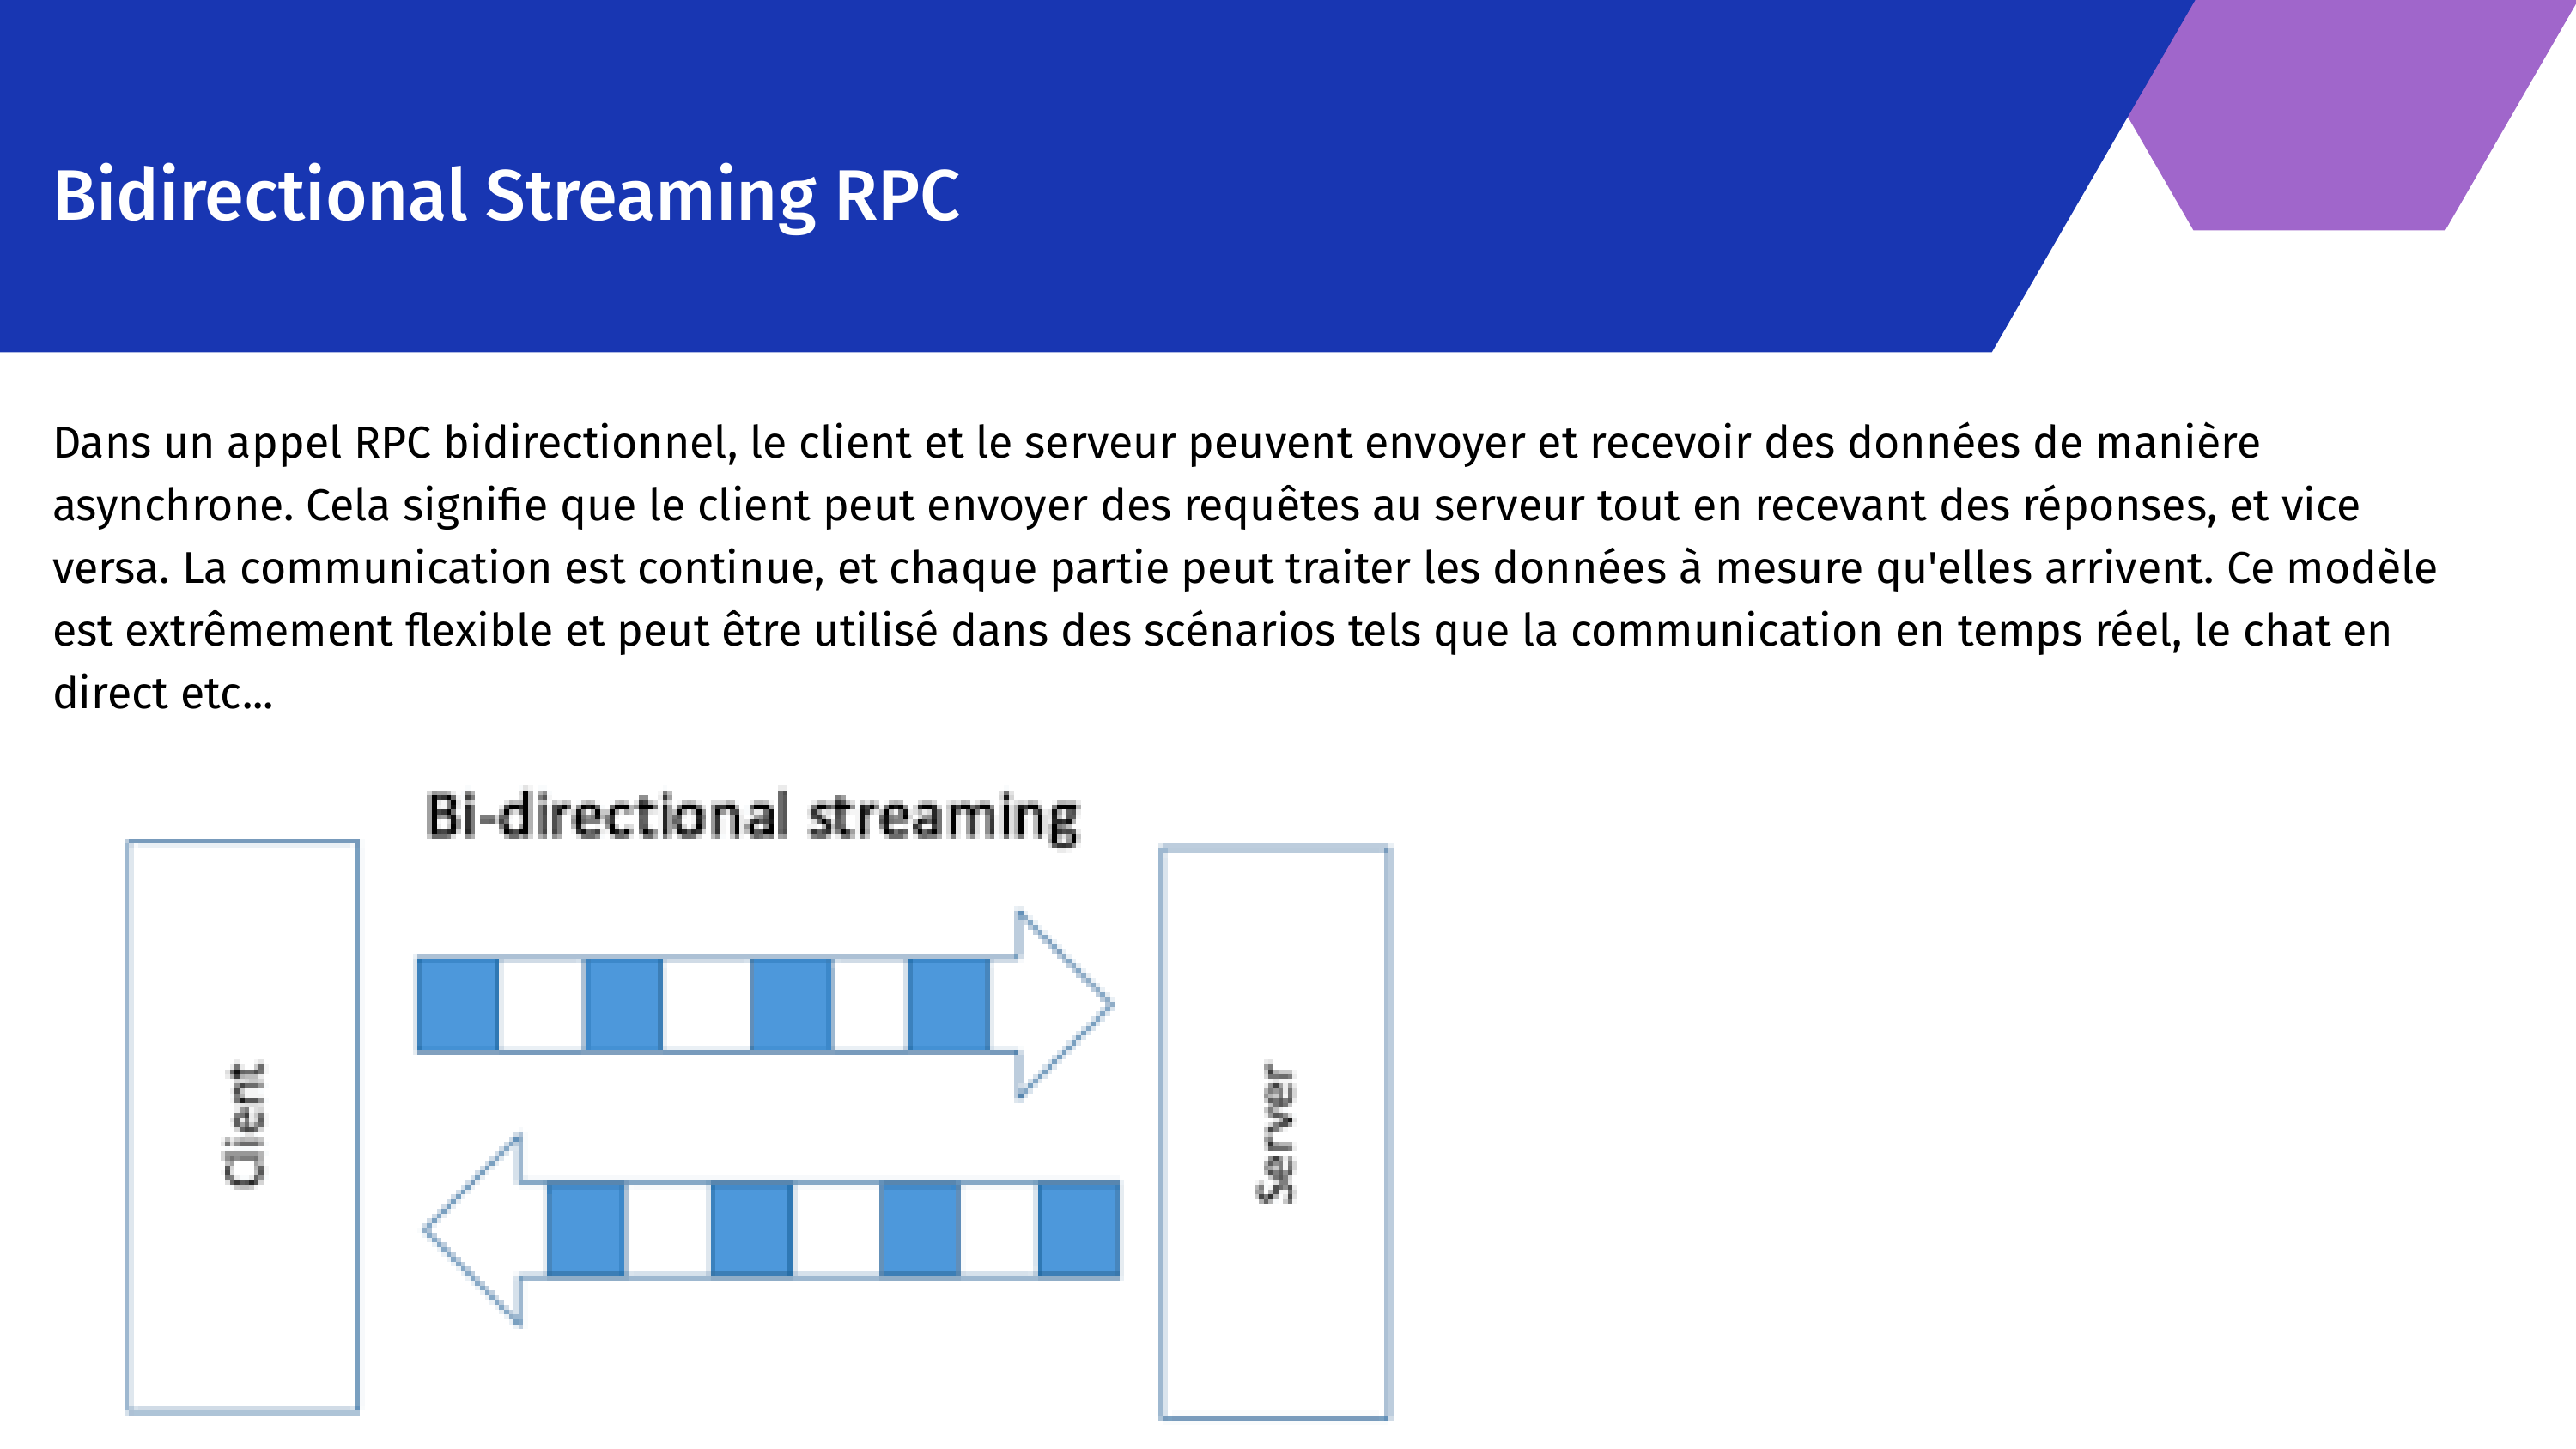

Bidirectional Streaming RPC
Dans un appel RPC bidirectionnel, le client et le serveur peuvent envoyer et recevoir des données de manière asynchrone. Cela signifie que le client peut envoyer des requêtes au serveur tout en recevant des réponses, et vice versa. La communication est continue, et chaque partie peut traiter les données à mesure qu'elles arrivent. Ce modèle est extrêmement flexible et peut être utilisé dans des scénarios tels que la communication en temps réel, le chat en direct etc...